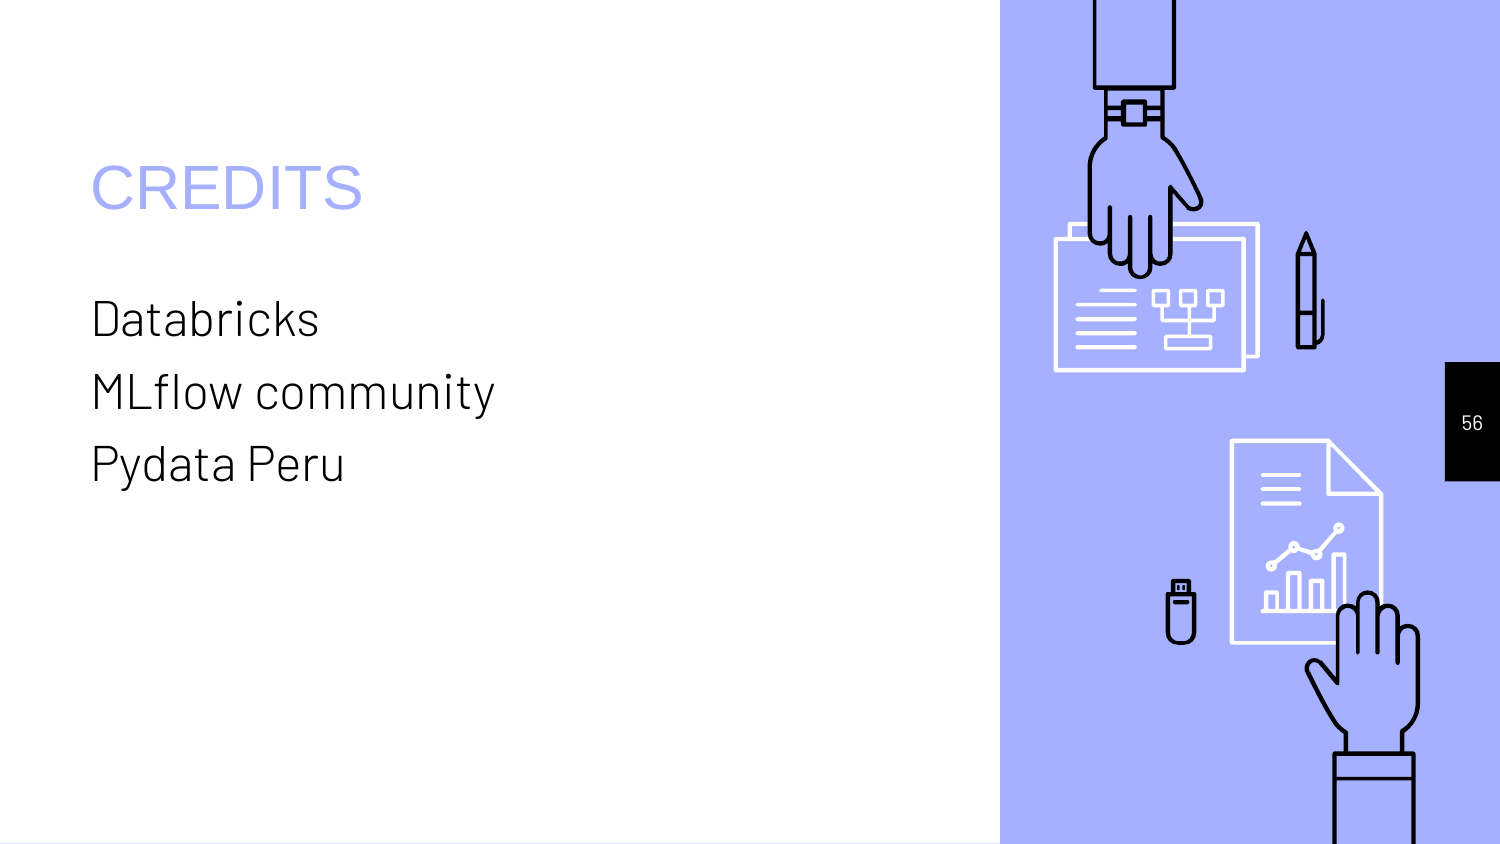

# CREDITS
Databricks
MLflow community
Pydata Peru

56